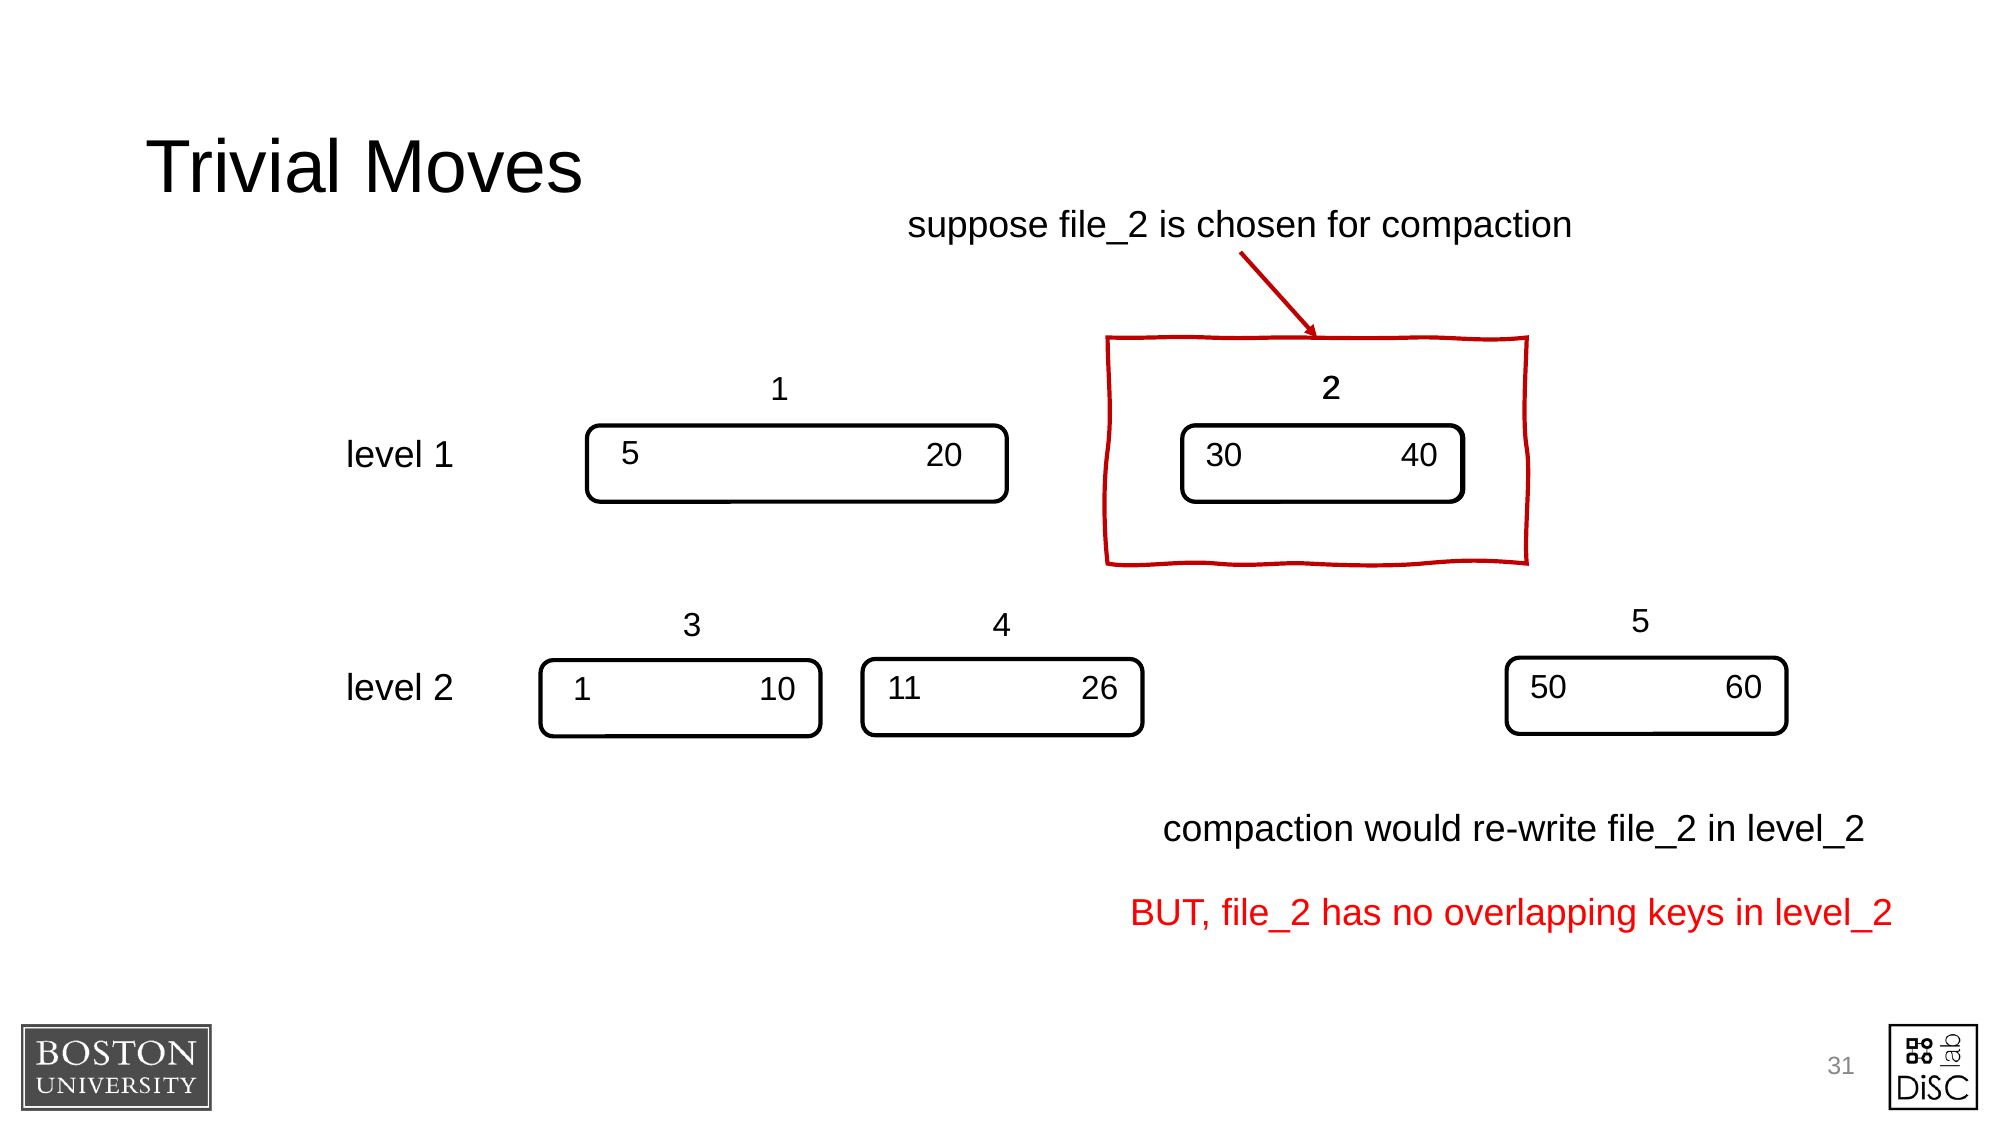

# Trivial Moves
suppose file_2 is chosen for compaction

2
30

40
2
30

40
1
5

20
level 1
5
50

60
4
11

26
3
1

10
level 2
compaction would re-write file_2 in level_2
BUT, file_2 has no overlapping keys in level_2
31